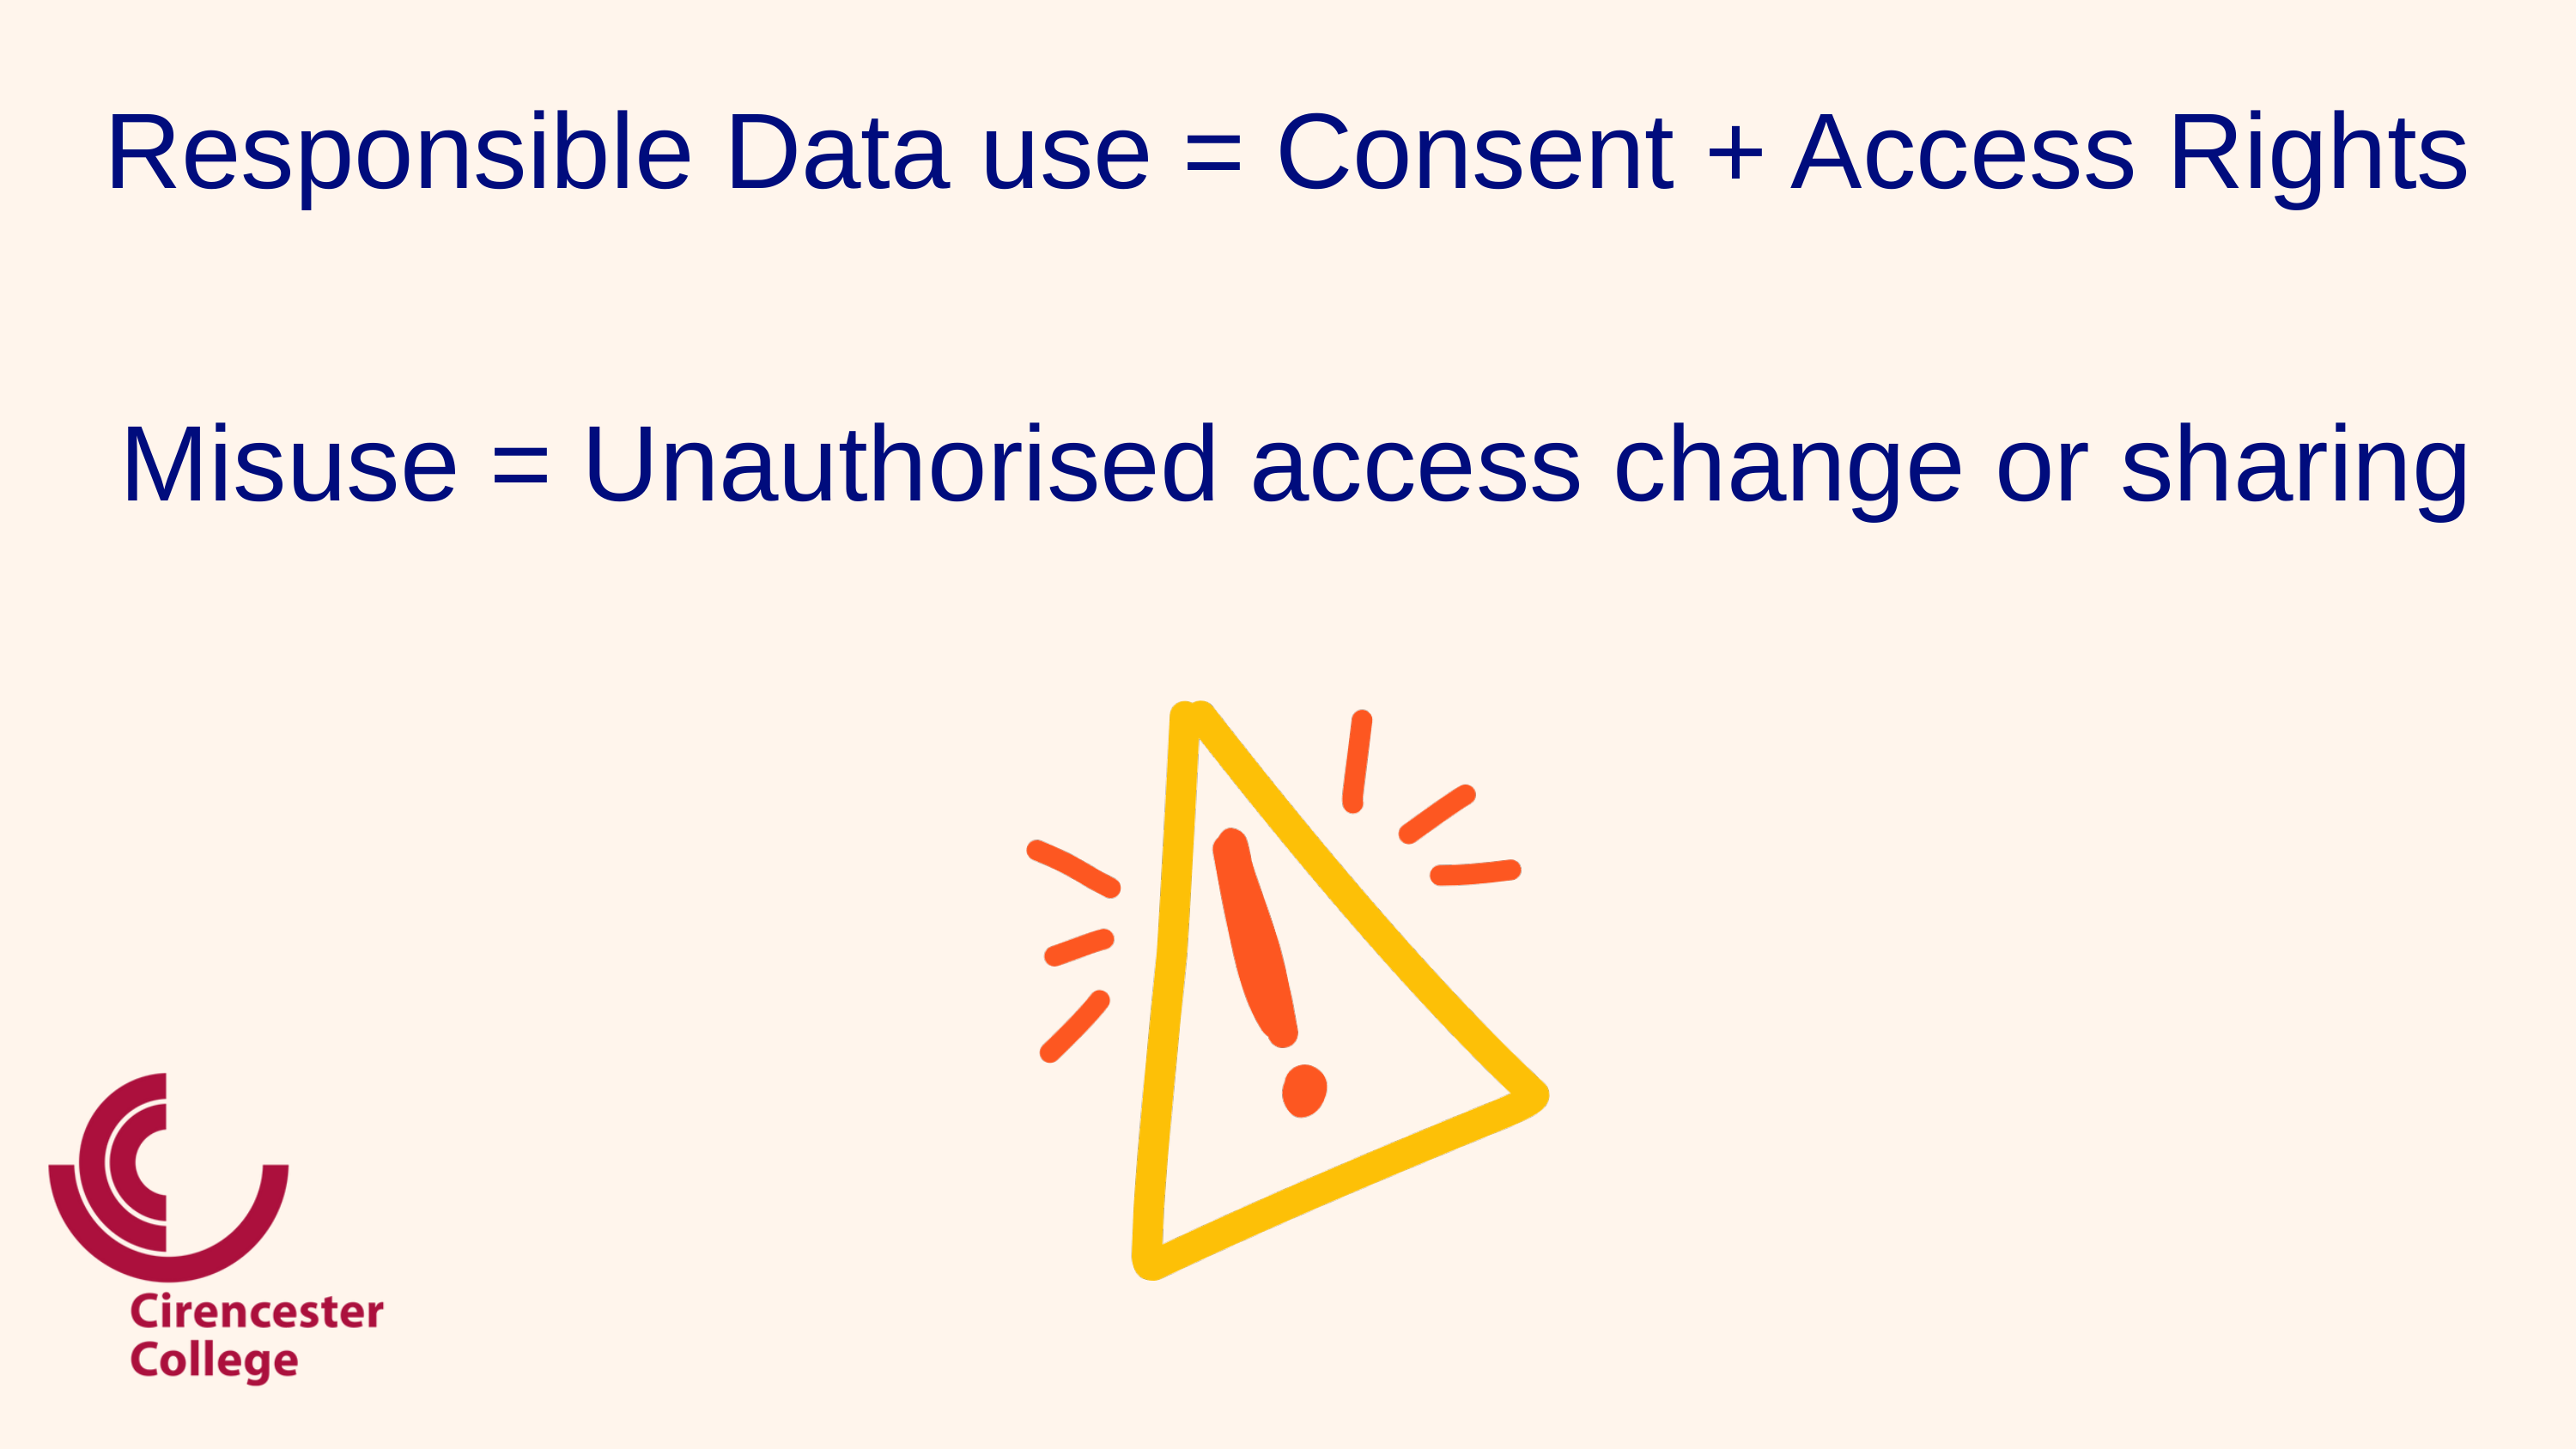

Responsible Data use = Consent + Access Rights
Misuse = Unauthorised access change or sharing